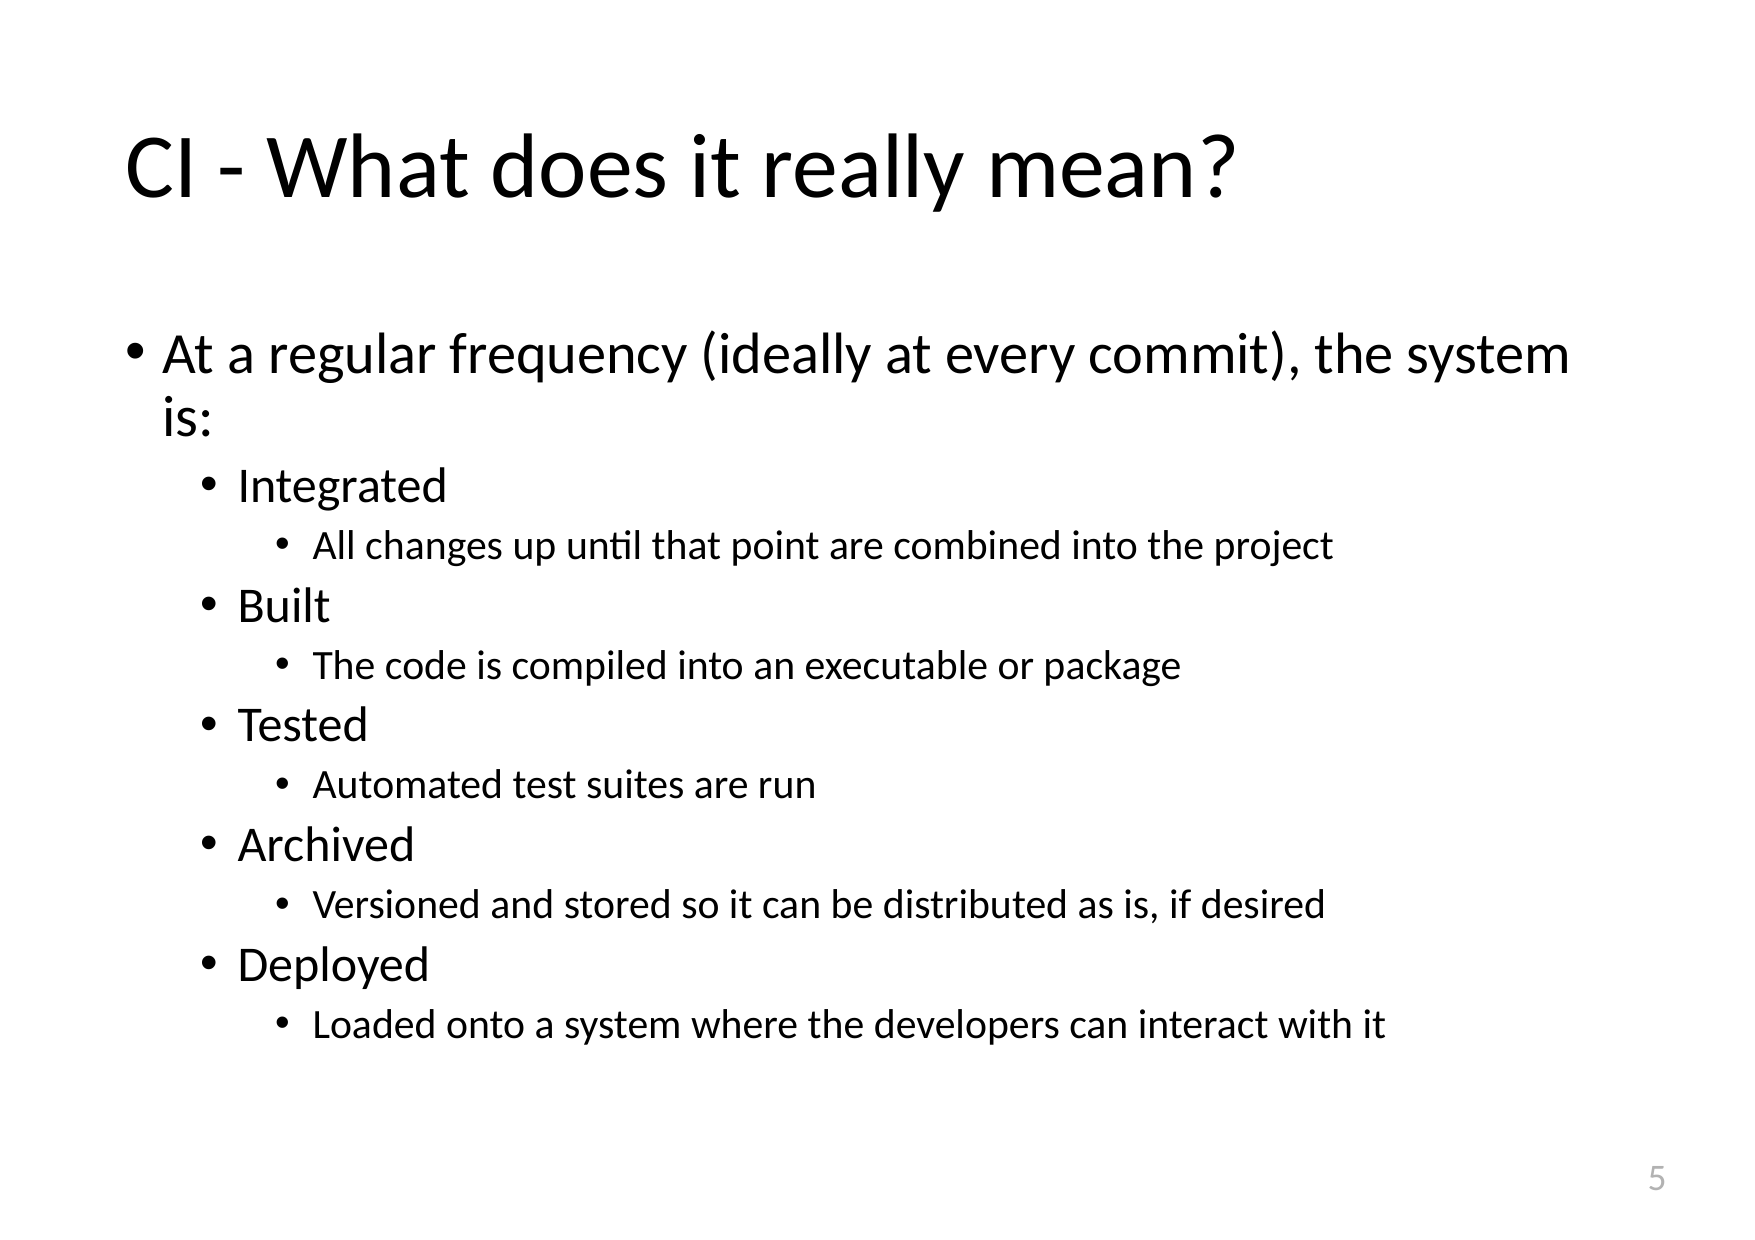

# CI - What does it really mean?
At a regular frequency (ideally at every commit), the system is:
Integrated
All changes up until that point are combined into the project
Built
The code is compiled into an executable or package
Tested
Automated test suites are run
Archived
Versioned and stored so it can be distributed as is, if desired
Deployed
Loaded onto a system where the developers can interact with it
5